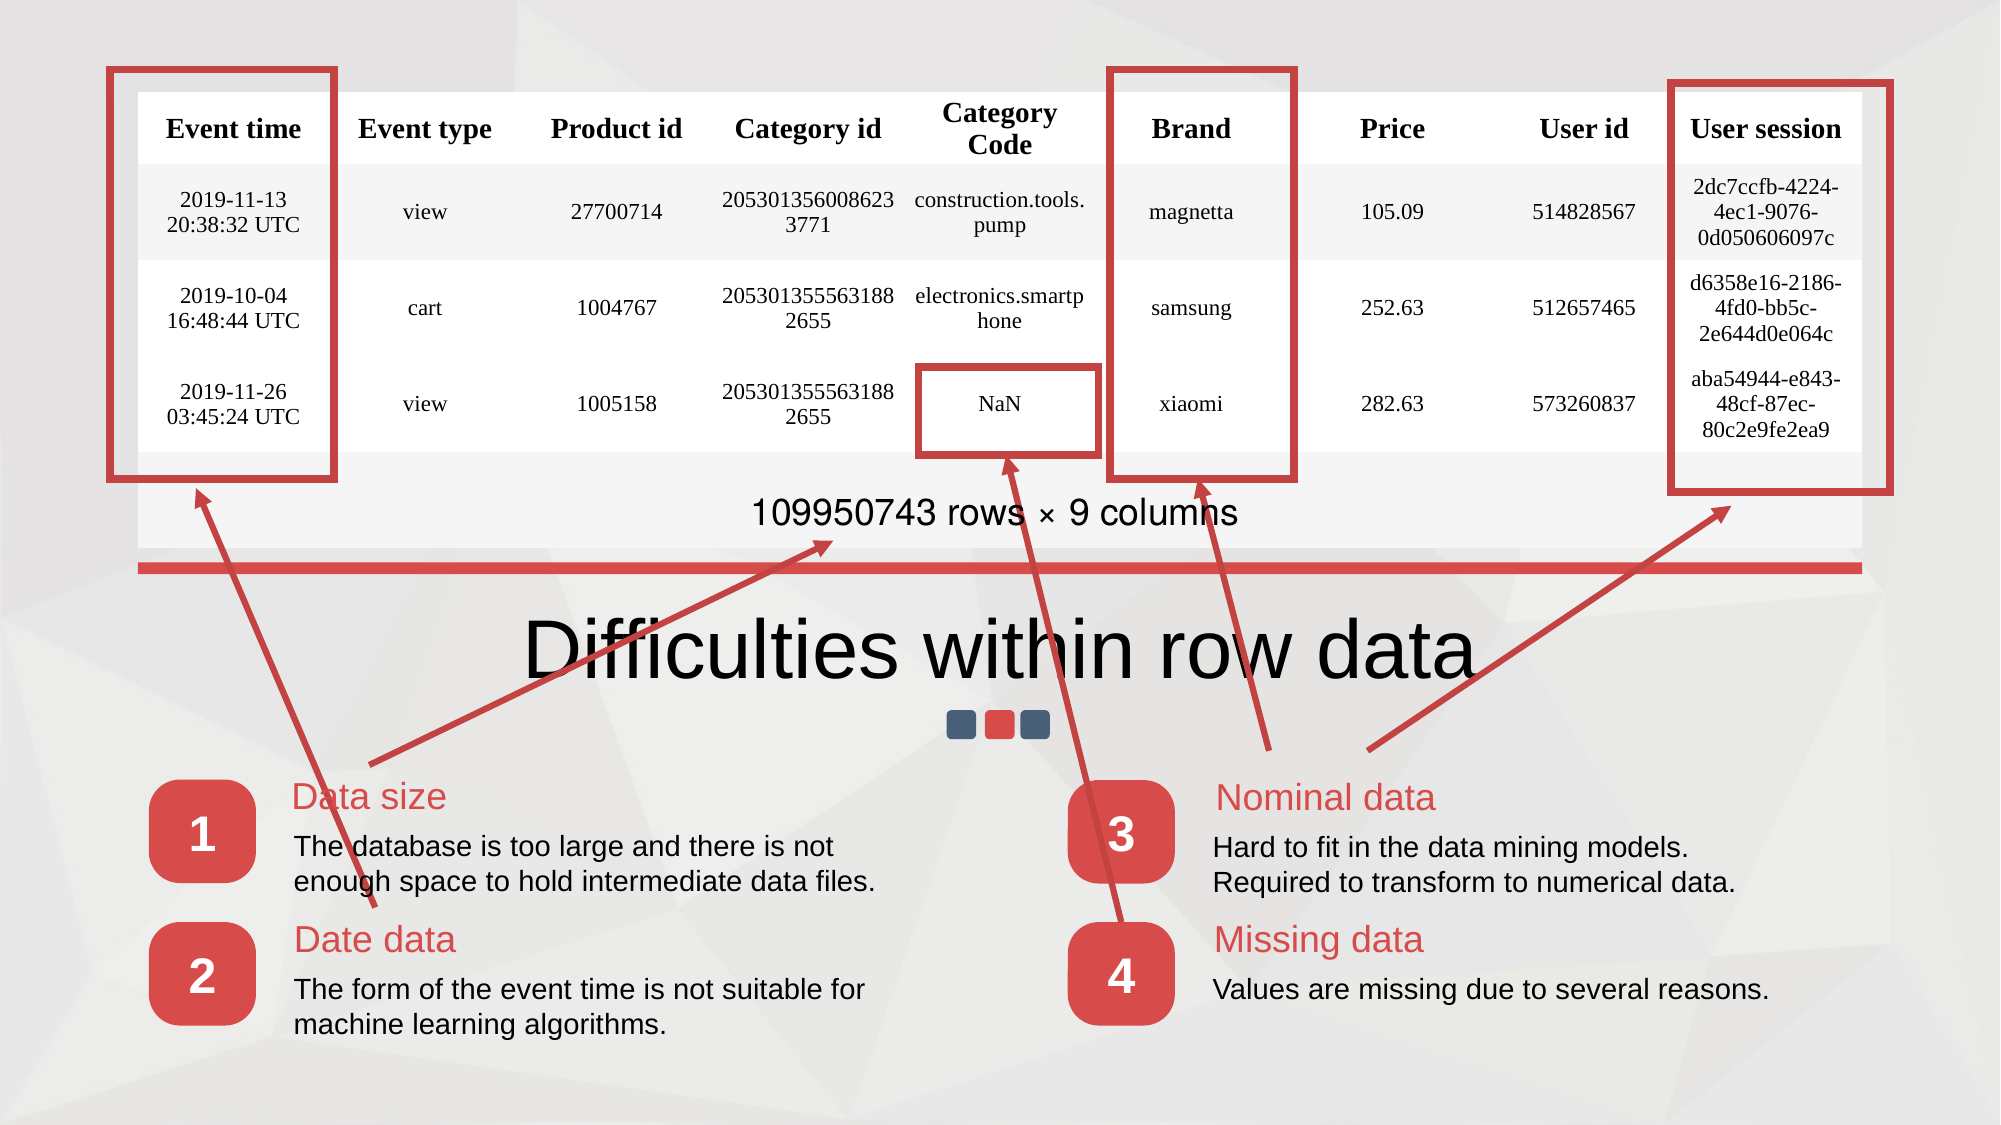

| Event time | Event type | Product id | Category id | Category Code | Brand | Price | User id | User session |
| --- | --- | --- | --- | --- | --- | --- | --- | --- |
| 2019-11-13 20:38:32 UTC | view | 27700714 | 2053013560086233771 | construction.tools.pump | magnetta | 105.09 | 514828567 | 2dc7ccfb-4224-4ec1-9076-0d050606097c |
| 2019-10-04 16:48:44 UTC | cart | 1004767 | 2053013555631882655 | electronics.smartphone | samsung | 252.63 | 512657465 | d6358e16-2186-4fd0-bb5c-2e644d0e064c |
| 2019-11-26 03:45:24 UTC | view | 1005158 | 2053013555631882655 | NaN | xiaomi | 282.63 | 573260837 | aba54944-e843-48cf-87ec-80c2e9fe2ea9 |
|  |  |  |  |  |  |  |  |  |

109950743 rows × 9 columns
Difficulties within row data
Data size
1
The database is too large and there is not enough space to hold intermediate data files.
Nominal data
3
Hard to fit in the data mining models.
Required to transform to numerical data.
Date data
2
The form of the event time is not suitable for machine learning algorithms.
Missing data
4
Values are missing due to several reasons.